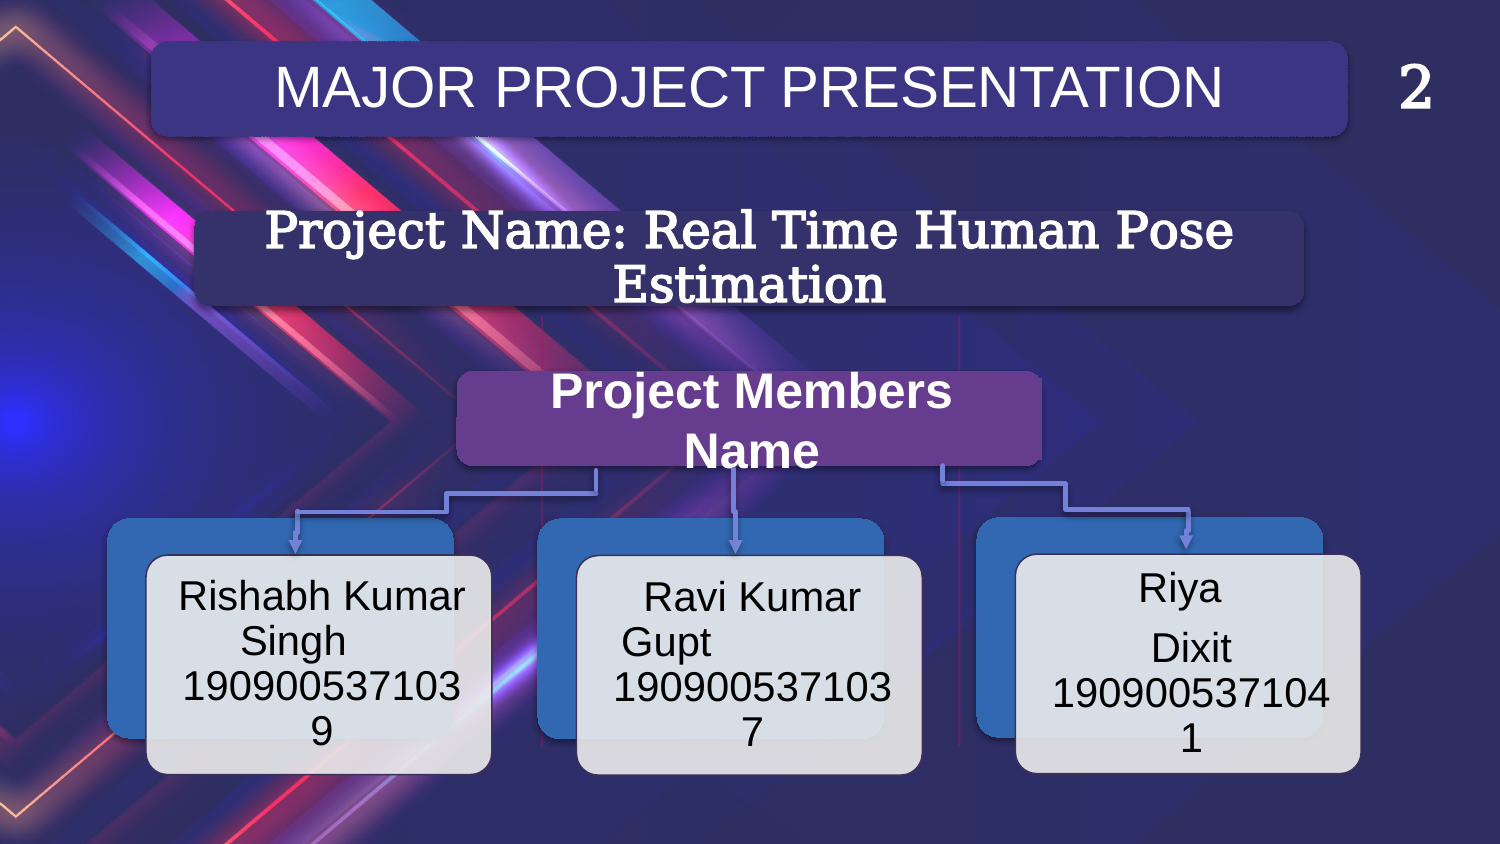

2

MAJOR PROJECT PRESENTATION

Project Name: Real Time Human Pose Estimation

Project Members Name
Ravi Kumar Gupt                1909005371037
Riya
Dixit 1909005371041
Rishabh Kumar Singh      1909005371039